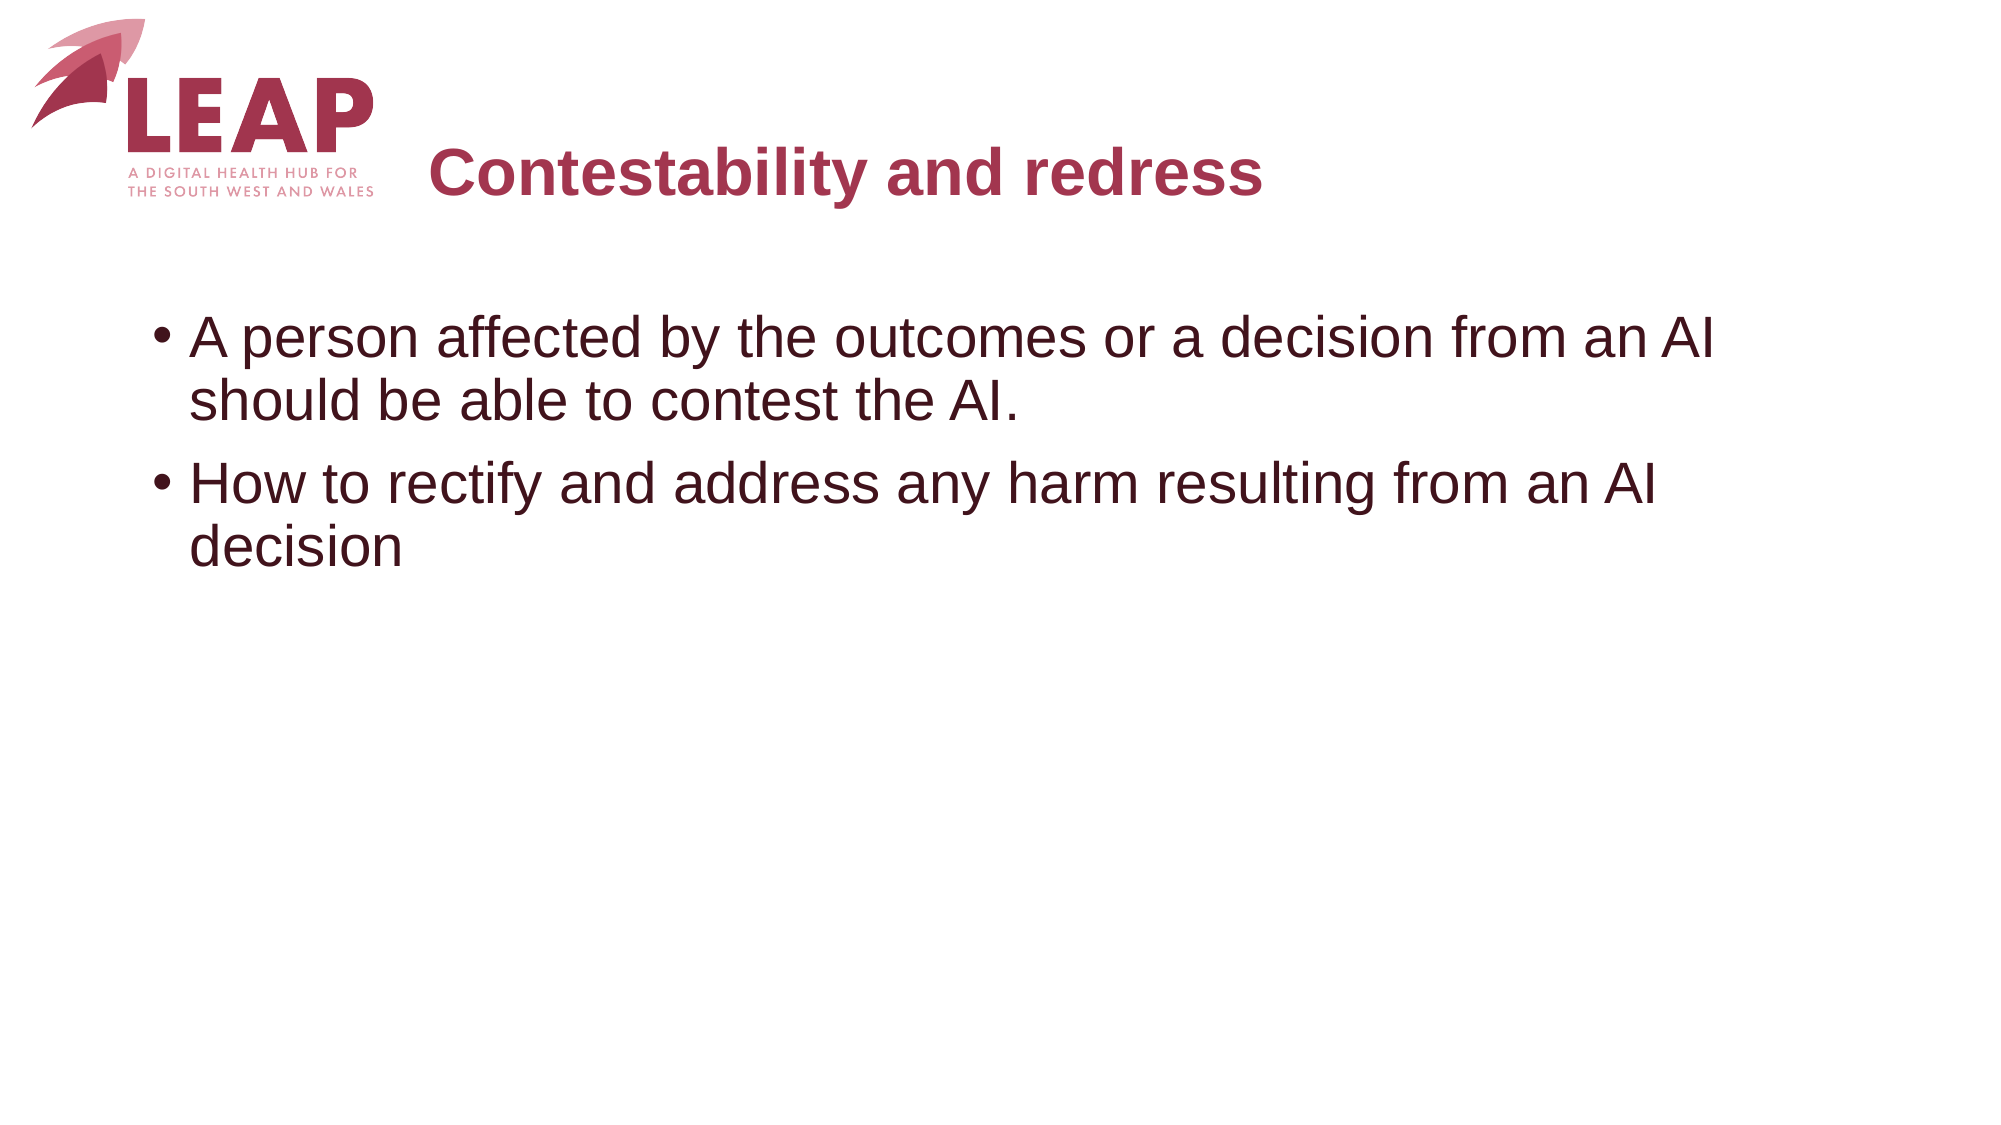

# Contestability and redress
A person affected by the outcomes or a decision from an AI should be able to contest the AI.
How to rectify and address any harm resulting from an AI decision